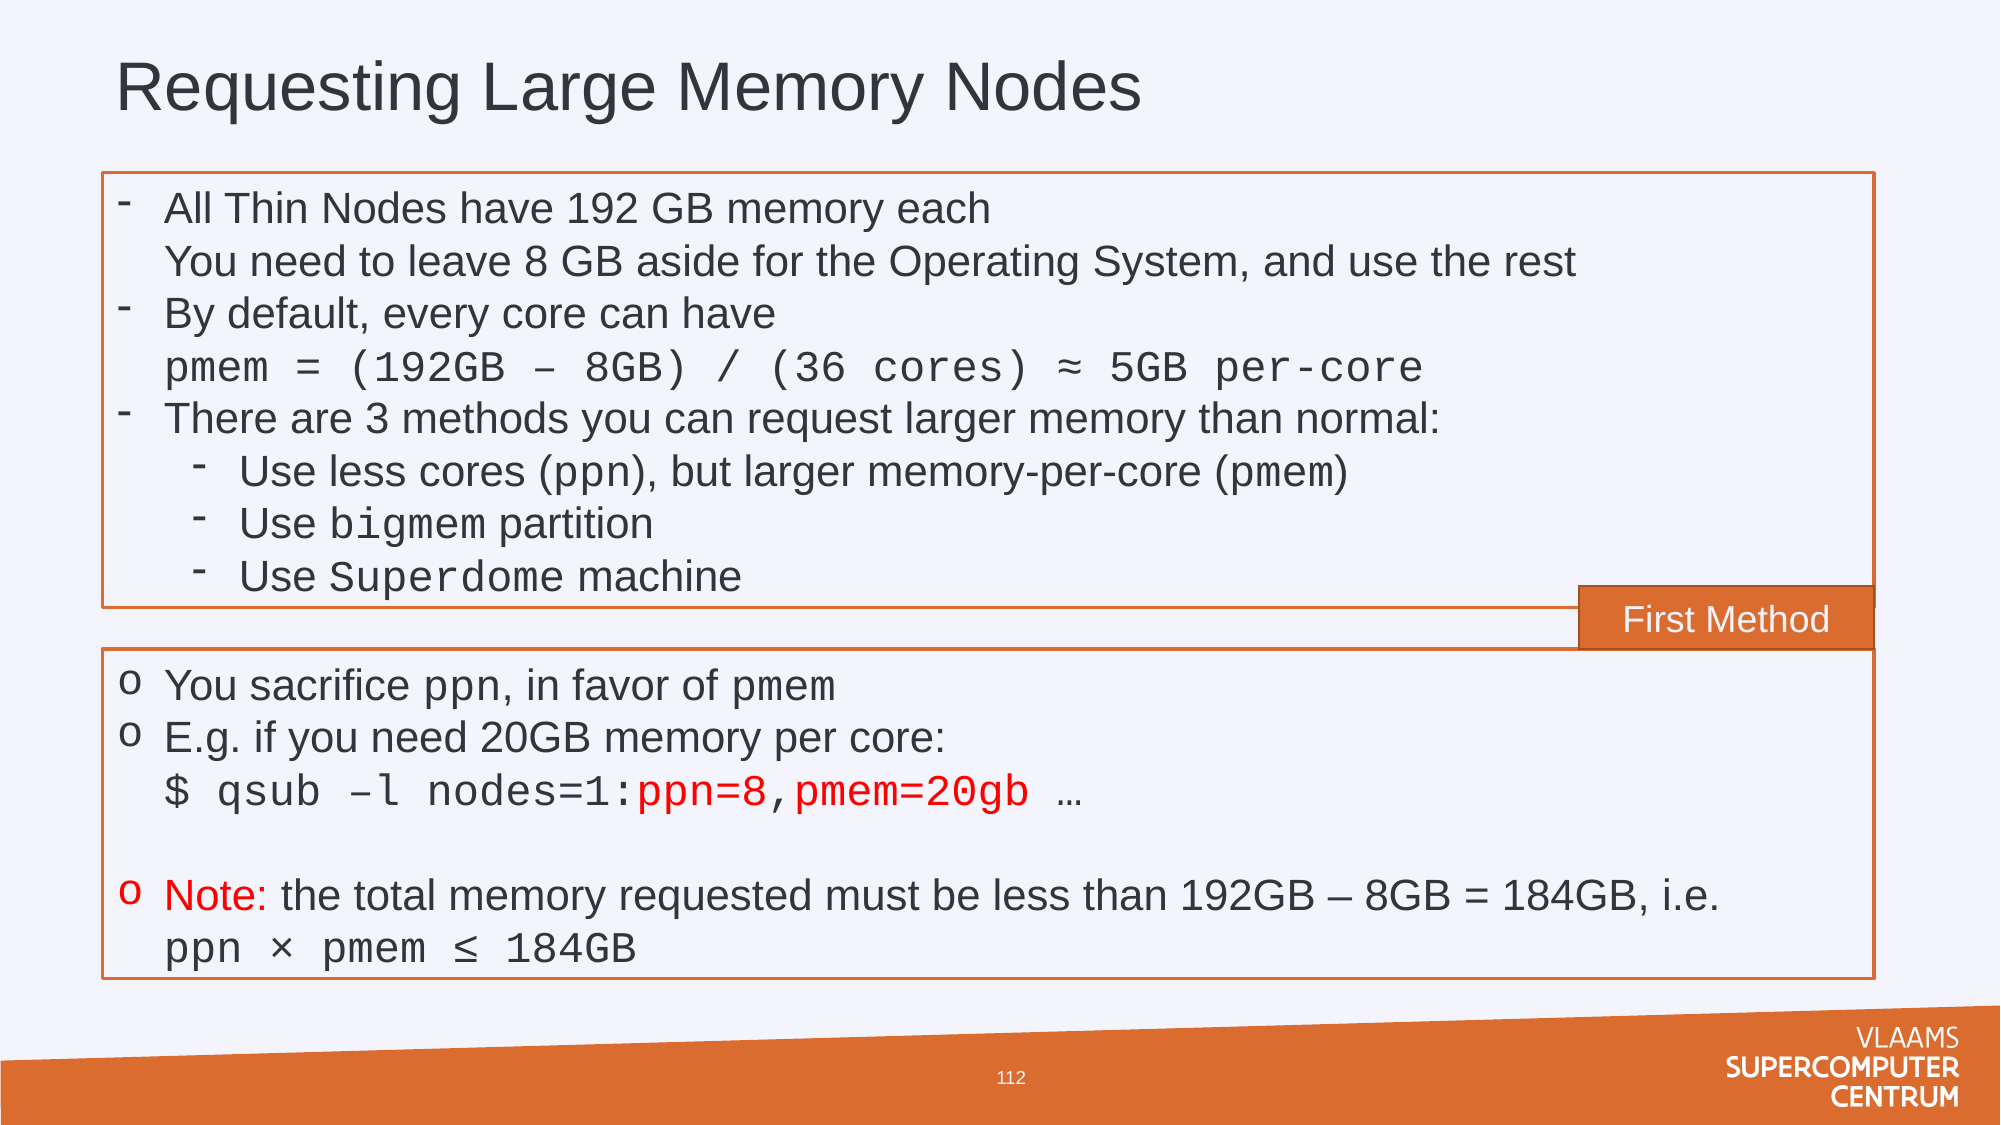

# Requesting Large Memory Nodes
All Thin Nodes have 192 GB memory each
You need to leave 8 GB aside for the Operating System, and use the rest
By default, every core can have
pmem = (192GB – 8GB) / (36 cores) ≈ 5GB per-core
There are 3 methods you can request larger memory than normal:
Use less cores (ppn), but larger memory-per-core (pmem)
Use bigmem partition
Use Superdome machine
First Method
You sacrifice ppn, in favor of pmem
E.g. if you need 20GB memory per core:
$ qsub –l nodes=1:ppn=8,pmem=20gb …

Note: the total memory requested must be less than 192GB – 8GB = 184GB, i.e.
ppn × pmem ≤ 184GB
112